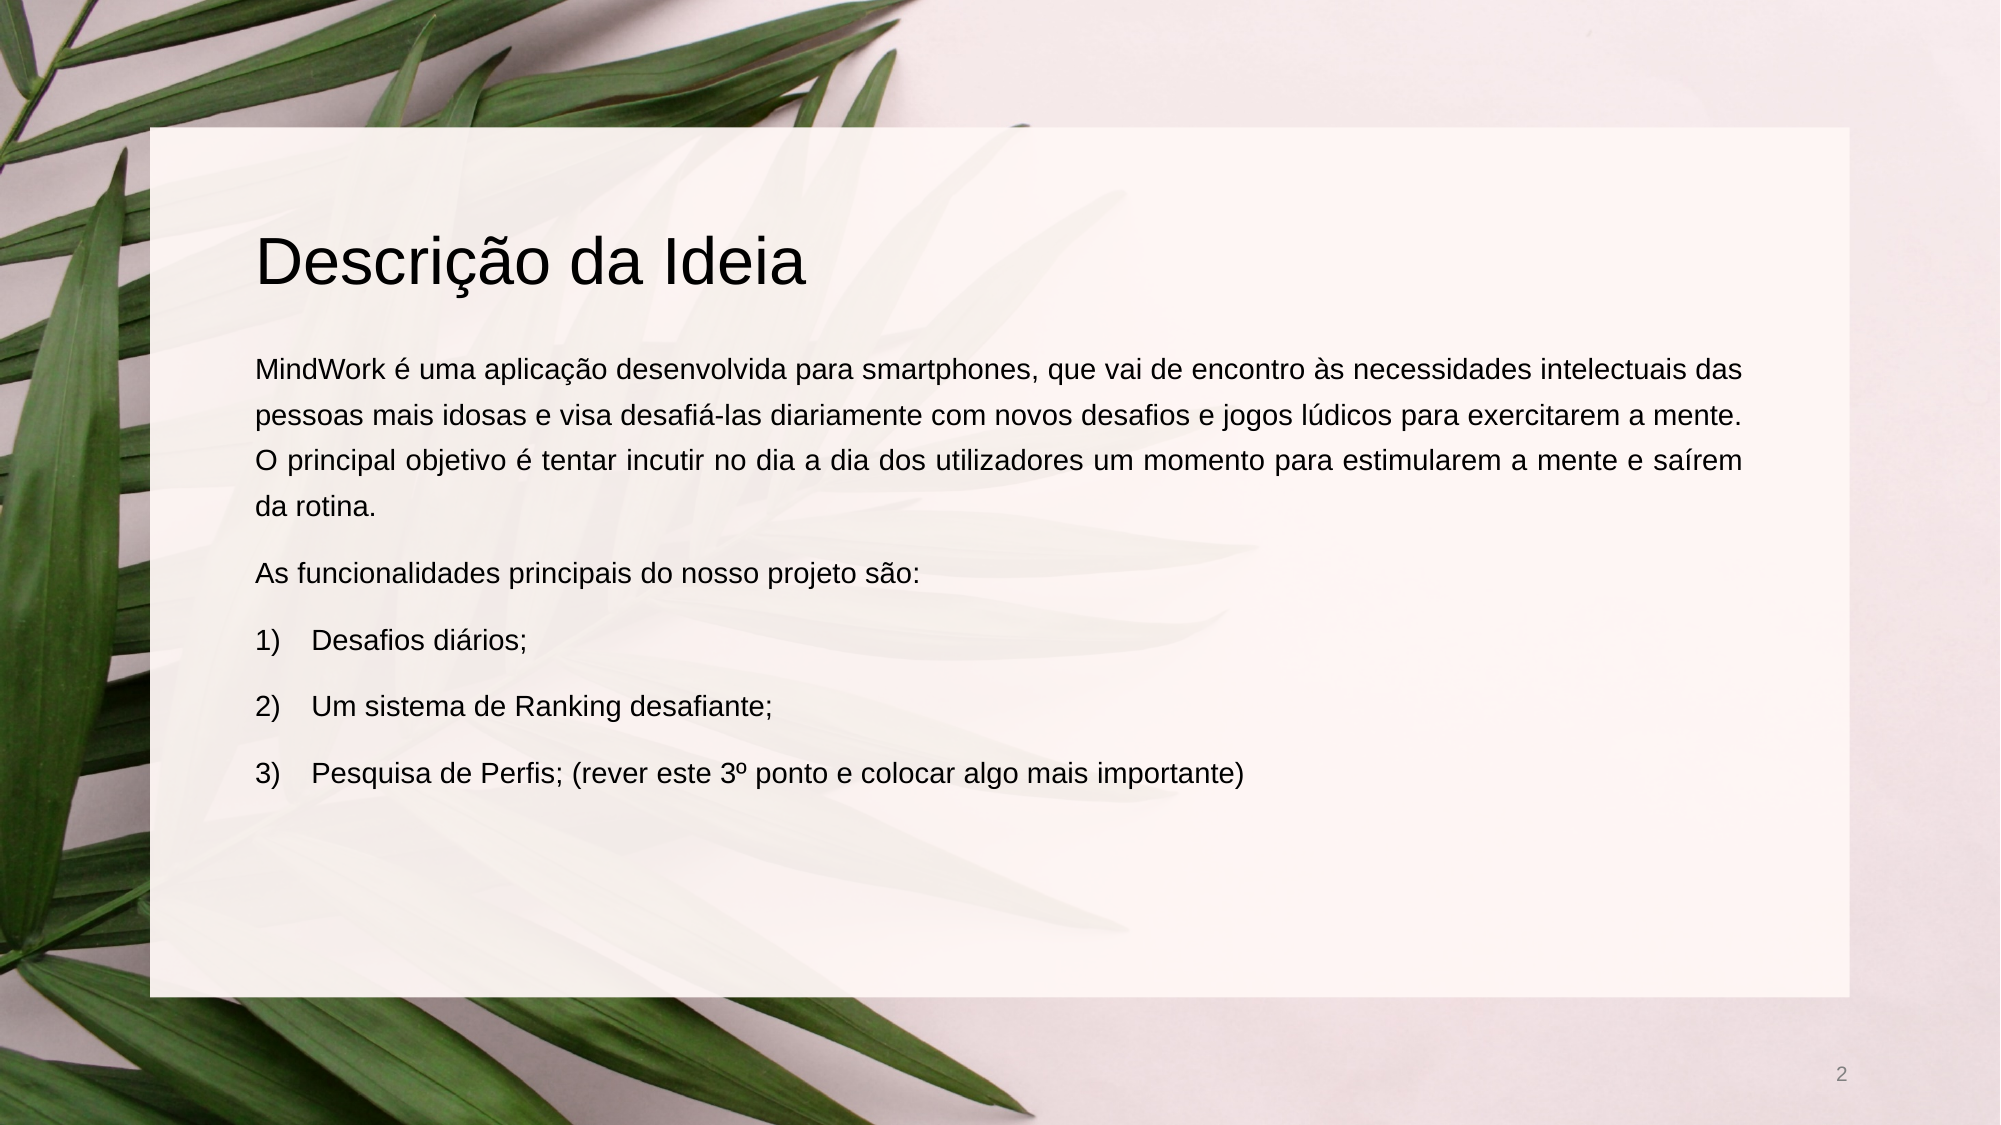

# Descrição da Ideia
MindWork é uma aplicação desenvolvida para smartphones, que vai de encontro às necessidades intelectuais das pessoas mais idosas e visa desafiá-las diariamente com novos desafios e jogos lúdicos para exercitarem a mente. O principal objetivo é tentar incutir no dia a dia dos utilizadores um momento para estimularem a mente e saírem da rotina.
As funcionalidades principais do nosso projeto são:
Desafios diários;
Um sistema de Ranking desafiante;
Pesquisa de Perfis; (rever este 3º ponto e colocar algo mais importante)
2